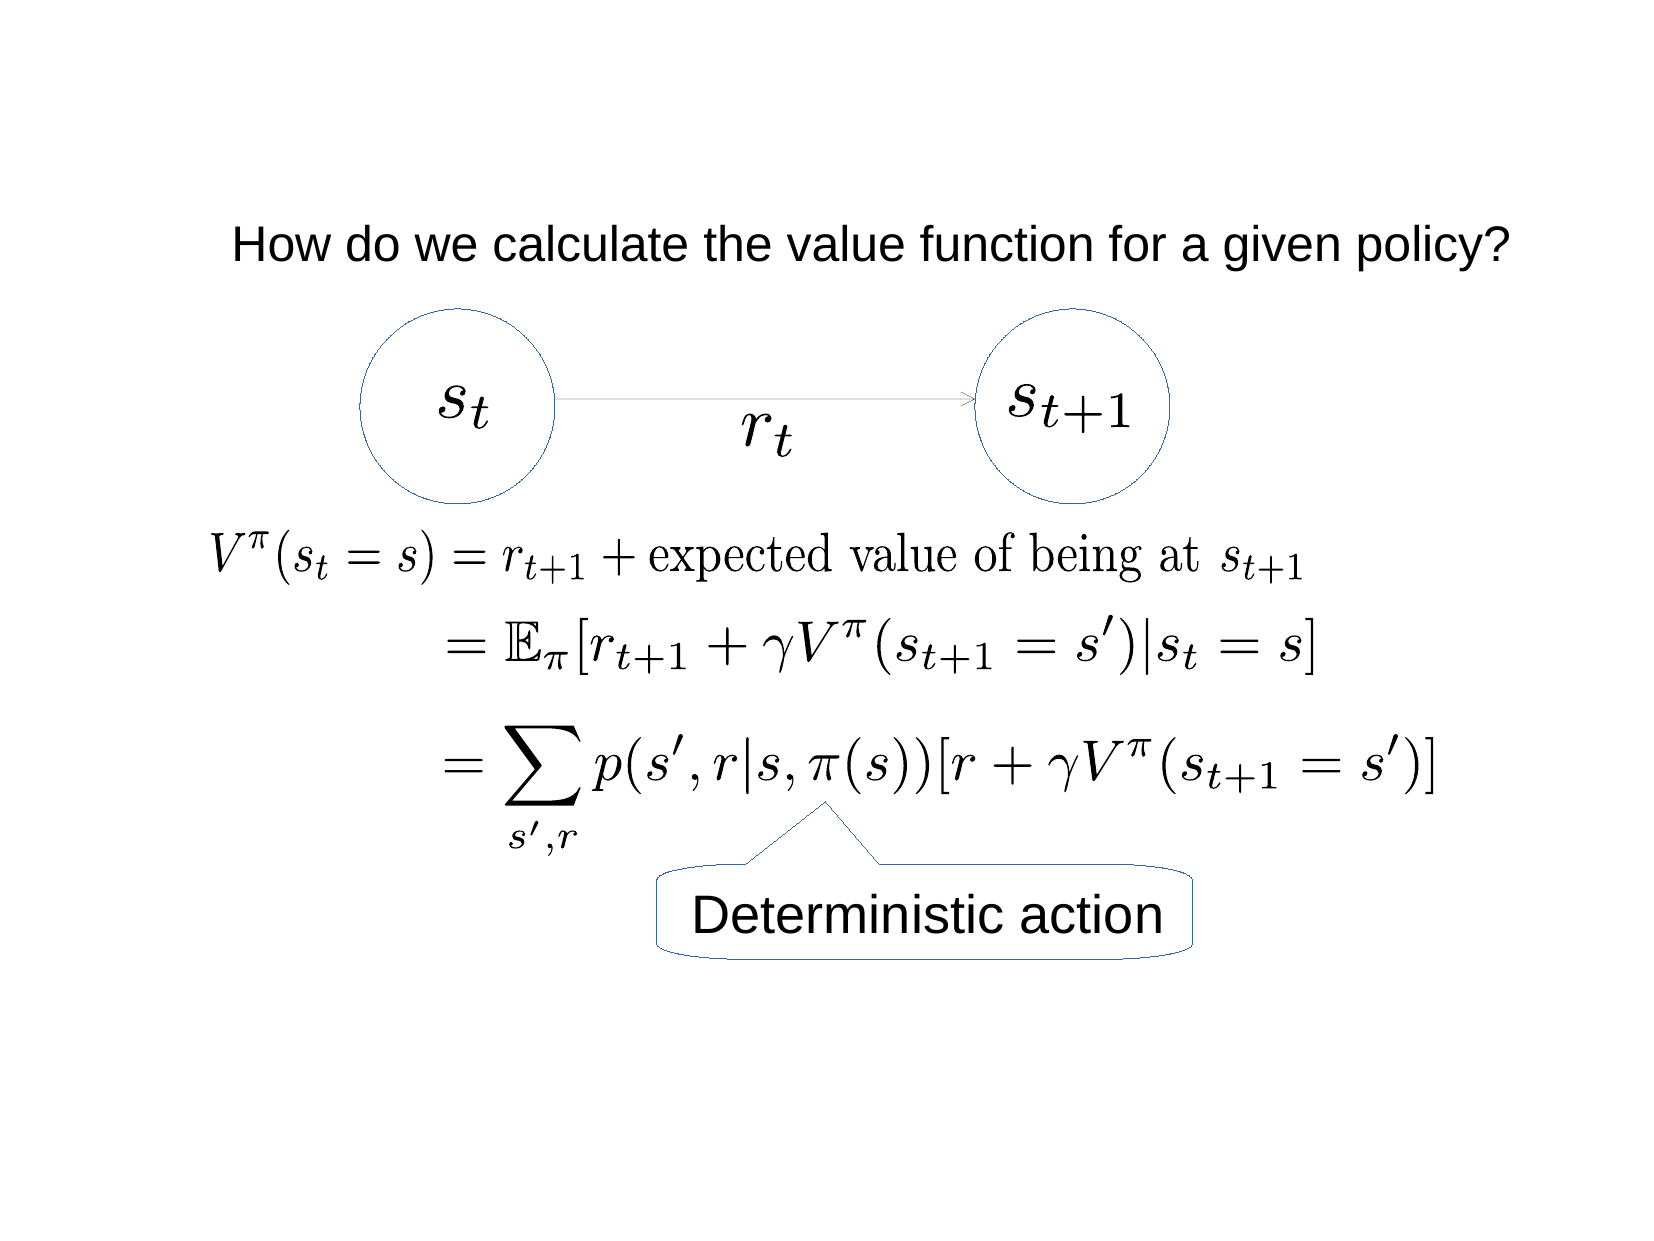

How do we calculate the value function for a given policy?

Deterministic action